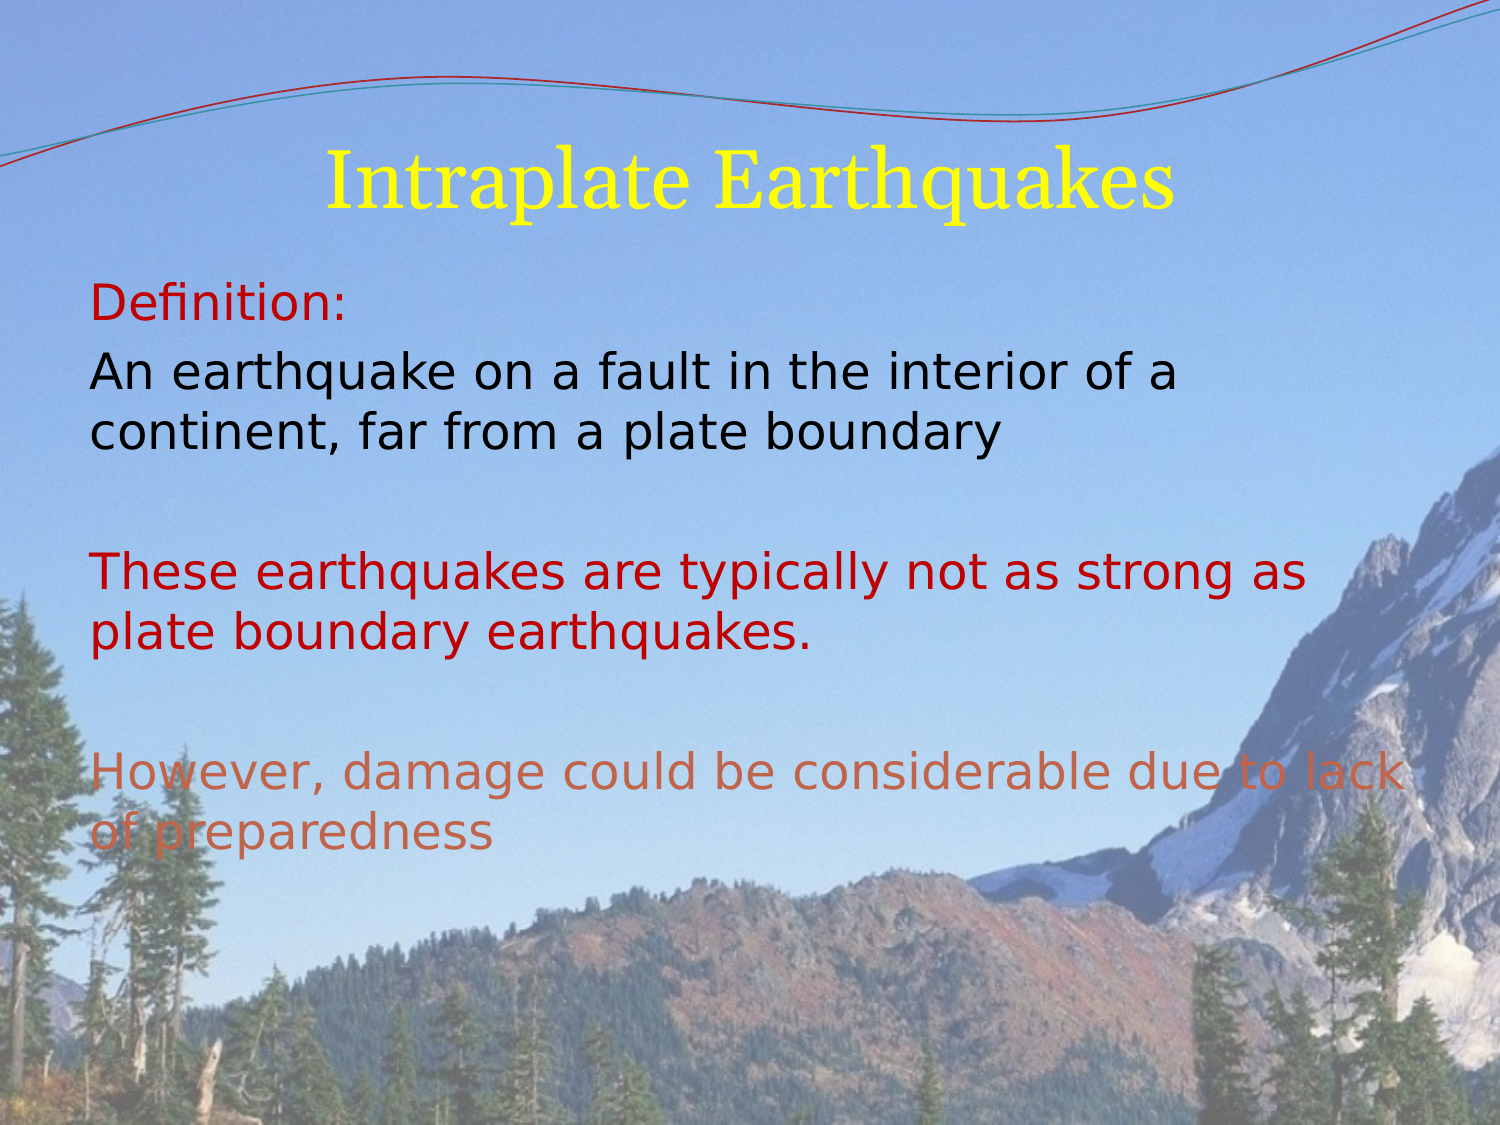

# Intraplate Earthquakes
Definition:
An earthquake on a fault in the interior of a continent, far from a plate boundary

These earthquakes are typically not as strong as plate boundary earthquakes.

However, damage could be considerable due to lack of preparedness